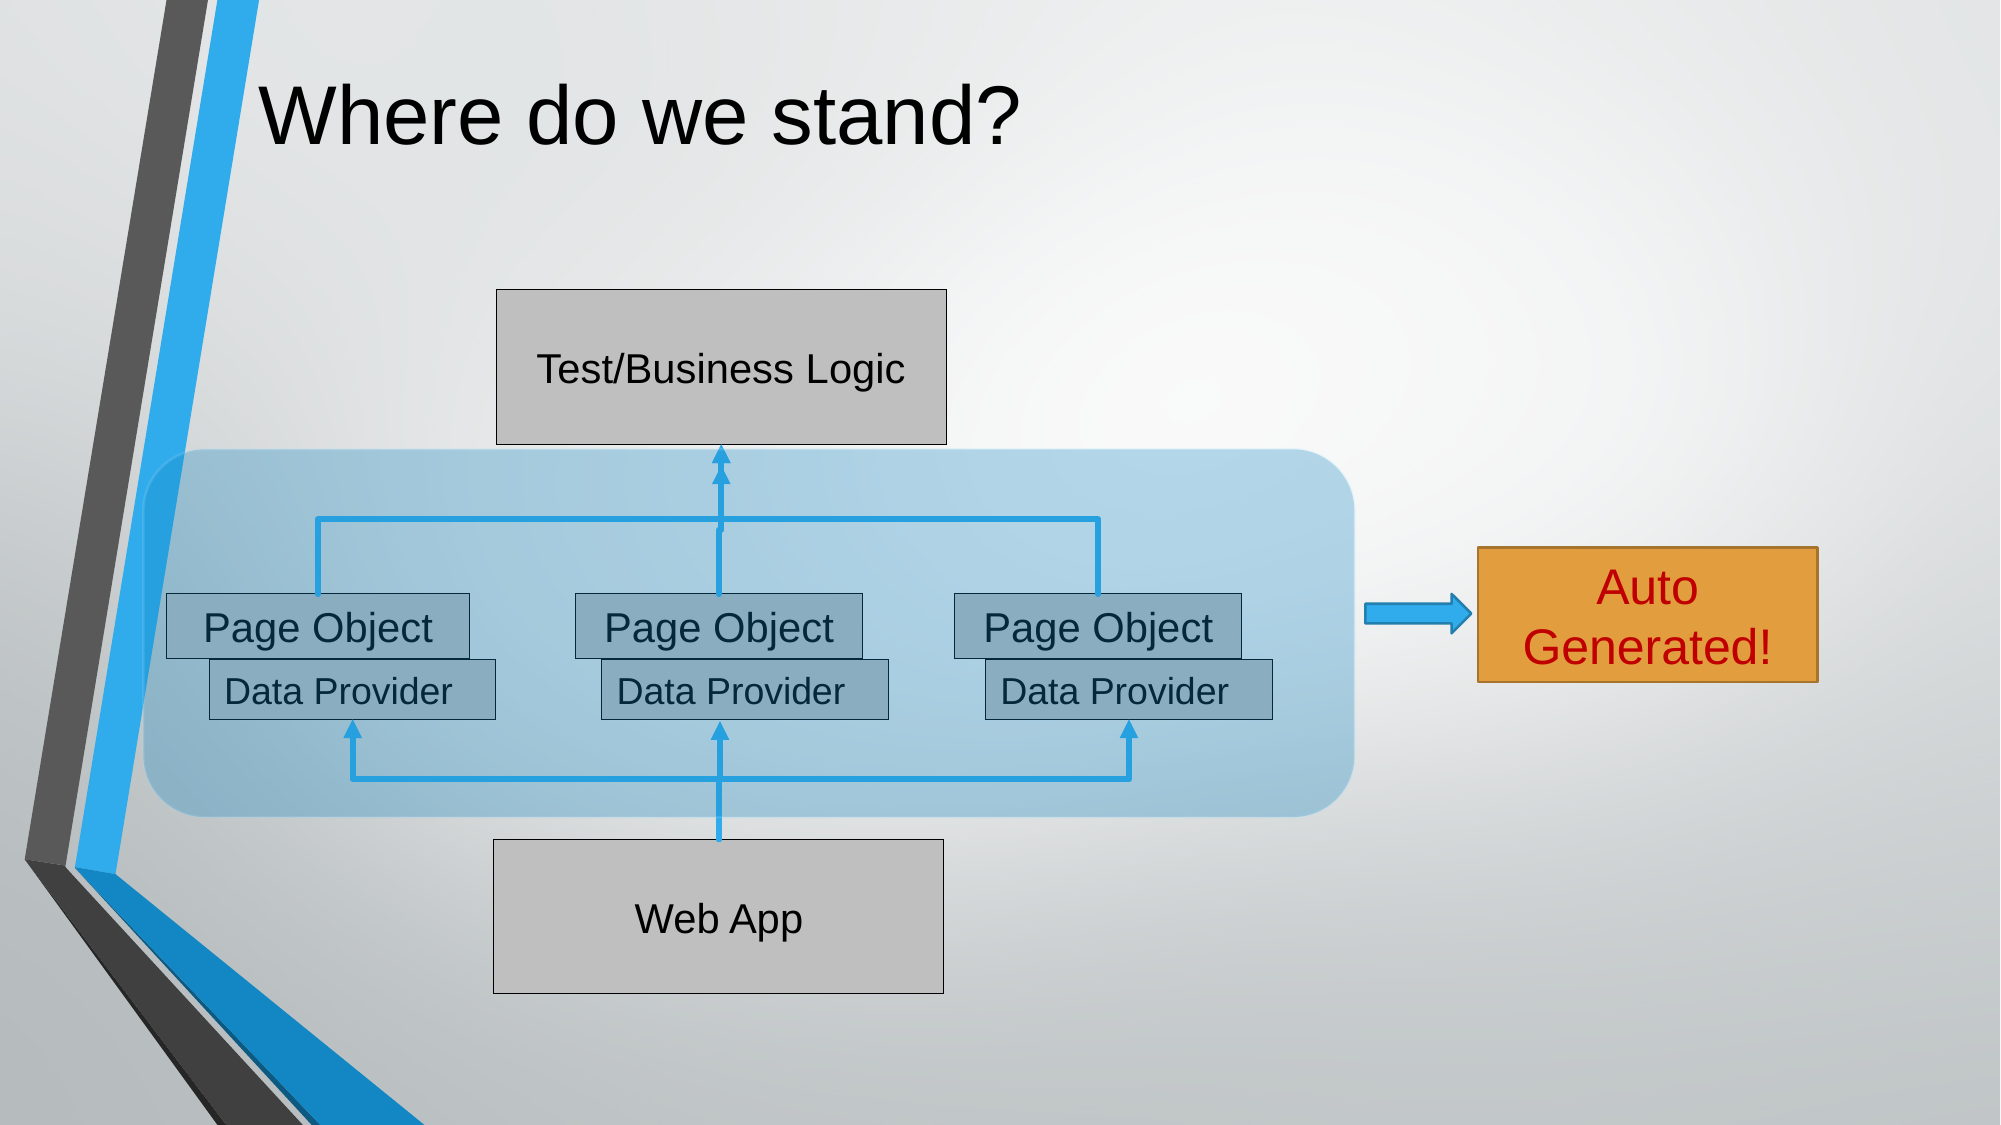

# Where do we stand?

Test/Business Logic

Page Object
Page Object
Page Object
Data Provider
Data Provider
Data Provider

Web App

Auto Generated!